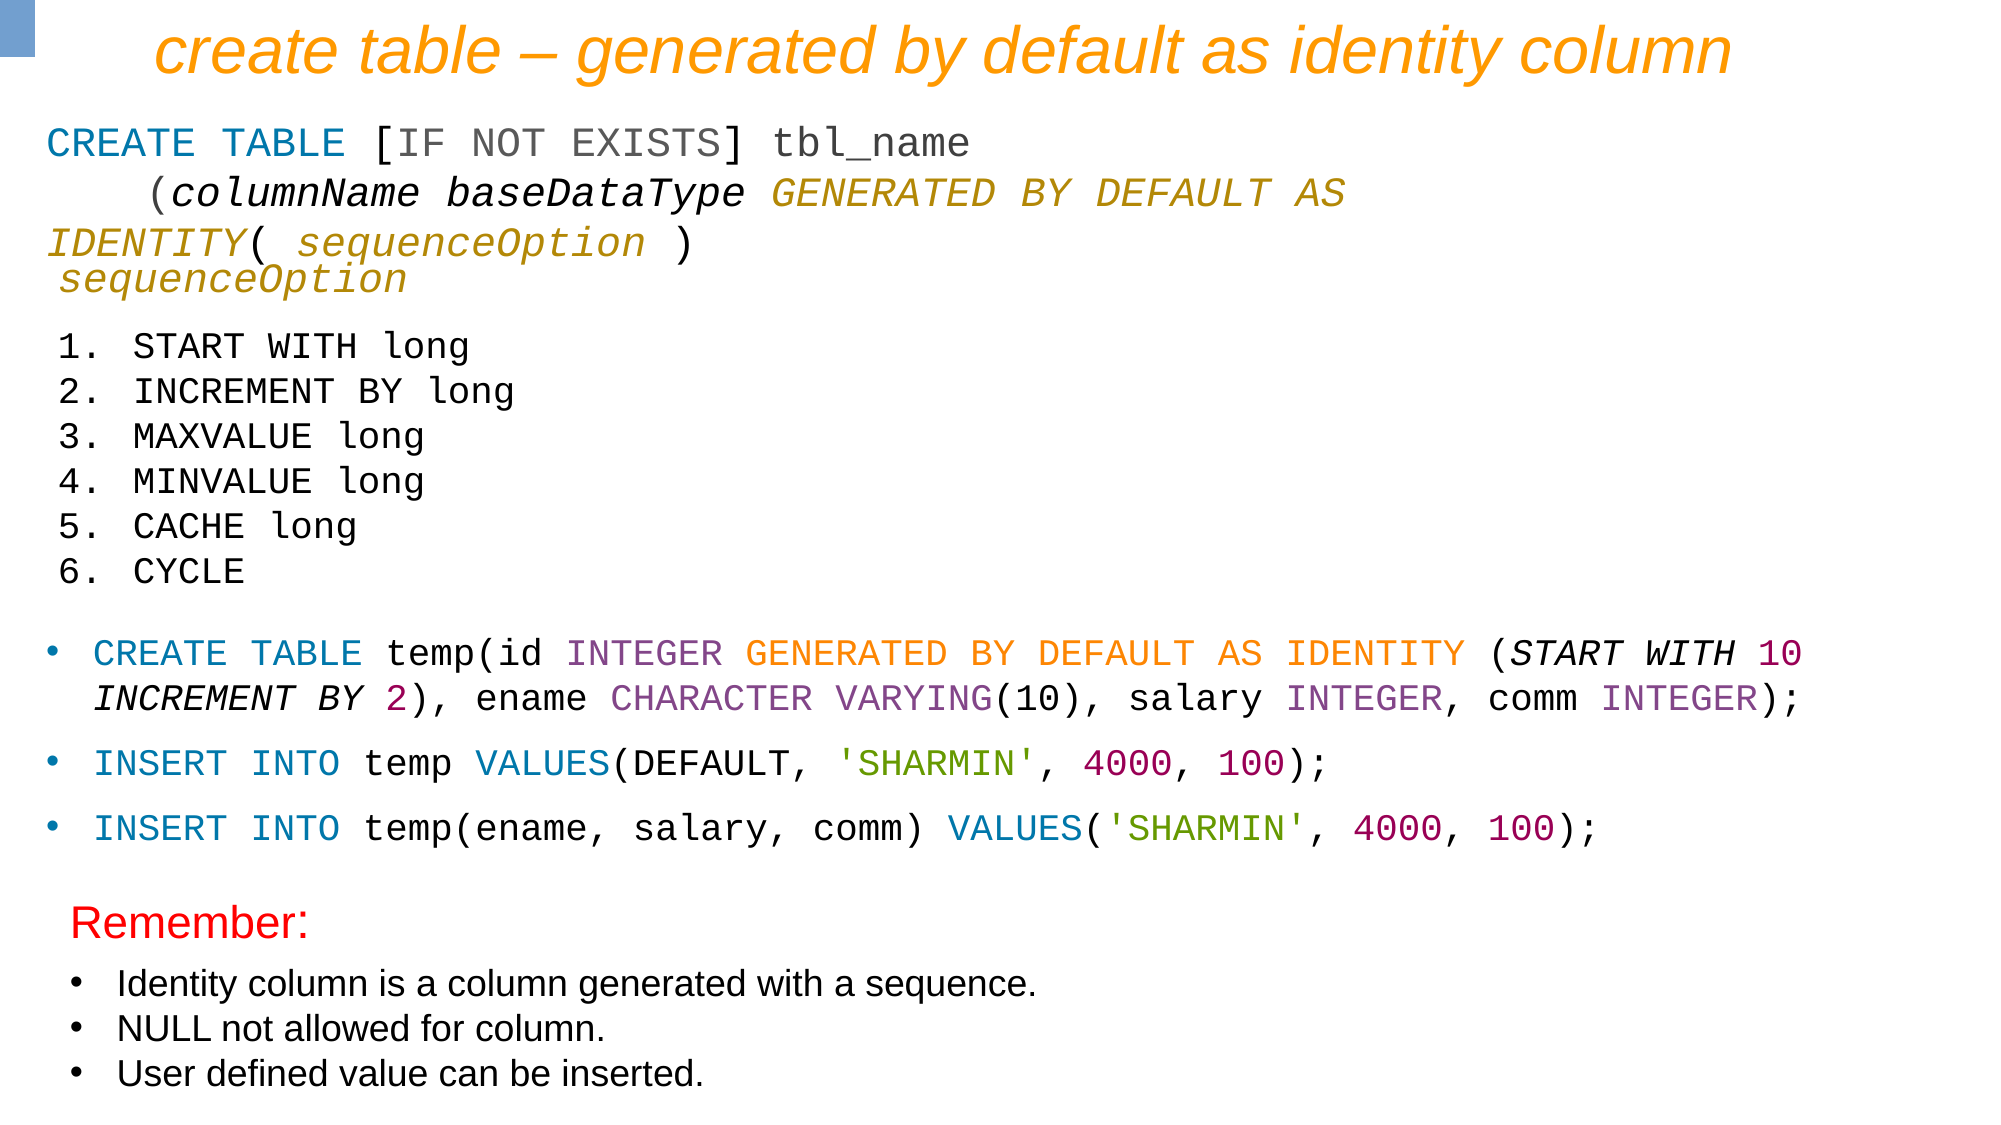

create table – generated by default as identity column
CREATE TABLE [IF NOT EXISTS] tbl_name
    (columnName baseDataType GENERATED BY DEFAULT AS IDENTITY( sequenceOption )
sequenceOption

START WITH long
INCREMENT BY long
MAXVALUE long
MINVALUE long
CACHE long
CYCLE
CREATE TABLE temp(id INTEGER GENERATED BY DEFAULT AS IDENTITY (START WITH 10 INCREMENT BY 2), ename CHARACTER VARYING(10), salary INTEGER, comm INTEGER);

INSERT INTO temp VALUES(DEFAULT, 'SHARMIN', 4000, 100);

INSERT INTO temp(ename, salary, comm) VALUES('SHARMIN', 4000, 100);
Remember:

Identity column is a column generated with a sequence.
NULL not allowed for column.
User defined value can be inserted.